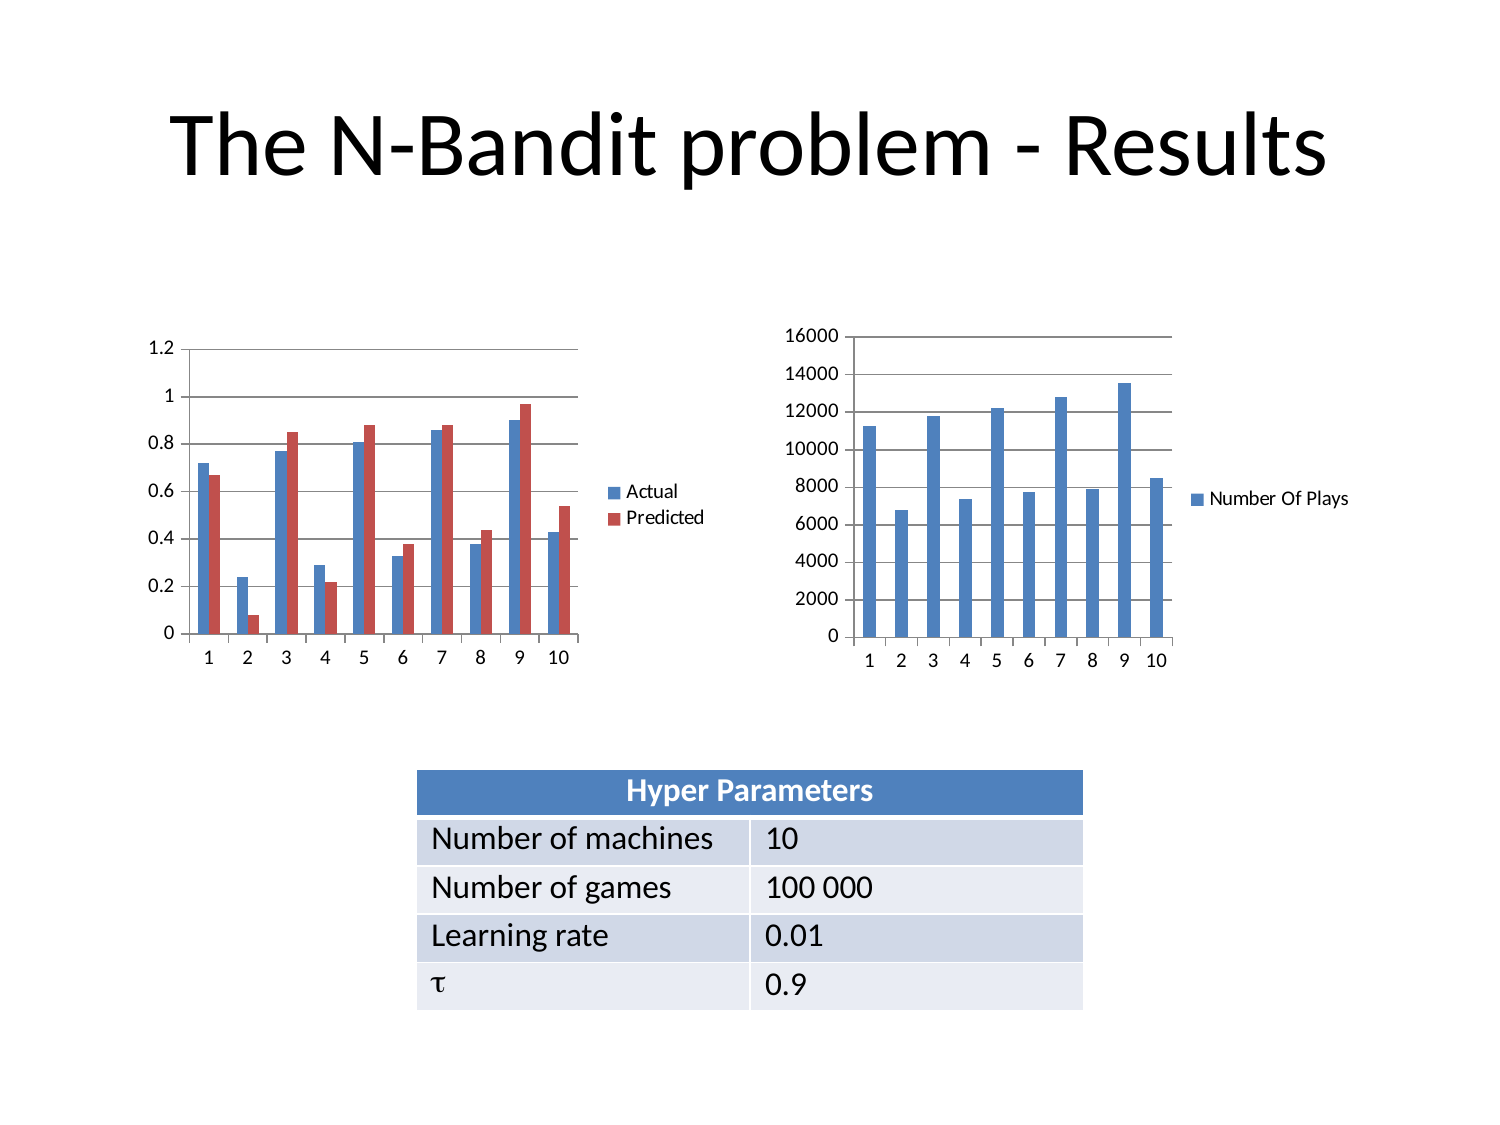

# The N-Bandit problem - Results

### Chart

| Category |  |
|---|---|

### Chart

| Category |  |  |
|---|---|---|
| Hyper Parameters |  |
| --- | --- |
| Number of machines | 10 |
| Number of games | 100 000 |
| Learning rate | 0.01 |
| τ | 0.9 |